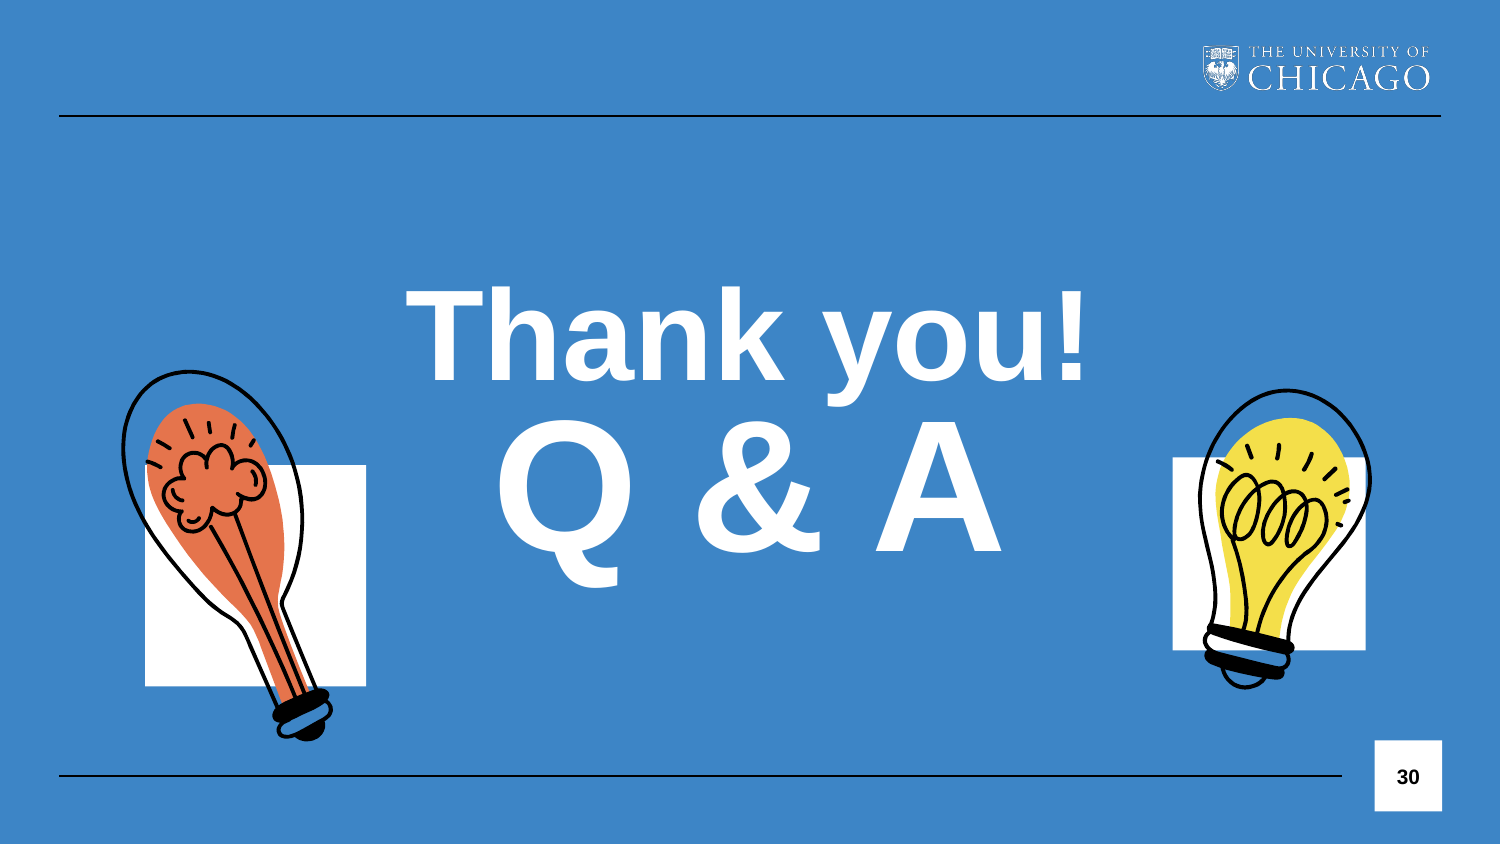

# Thank you!
Q & A

30